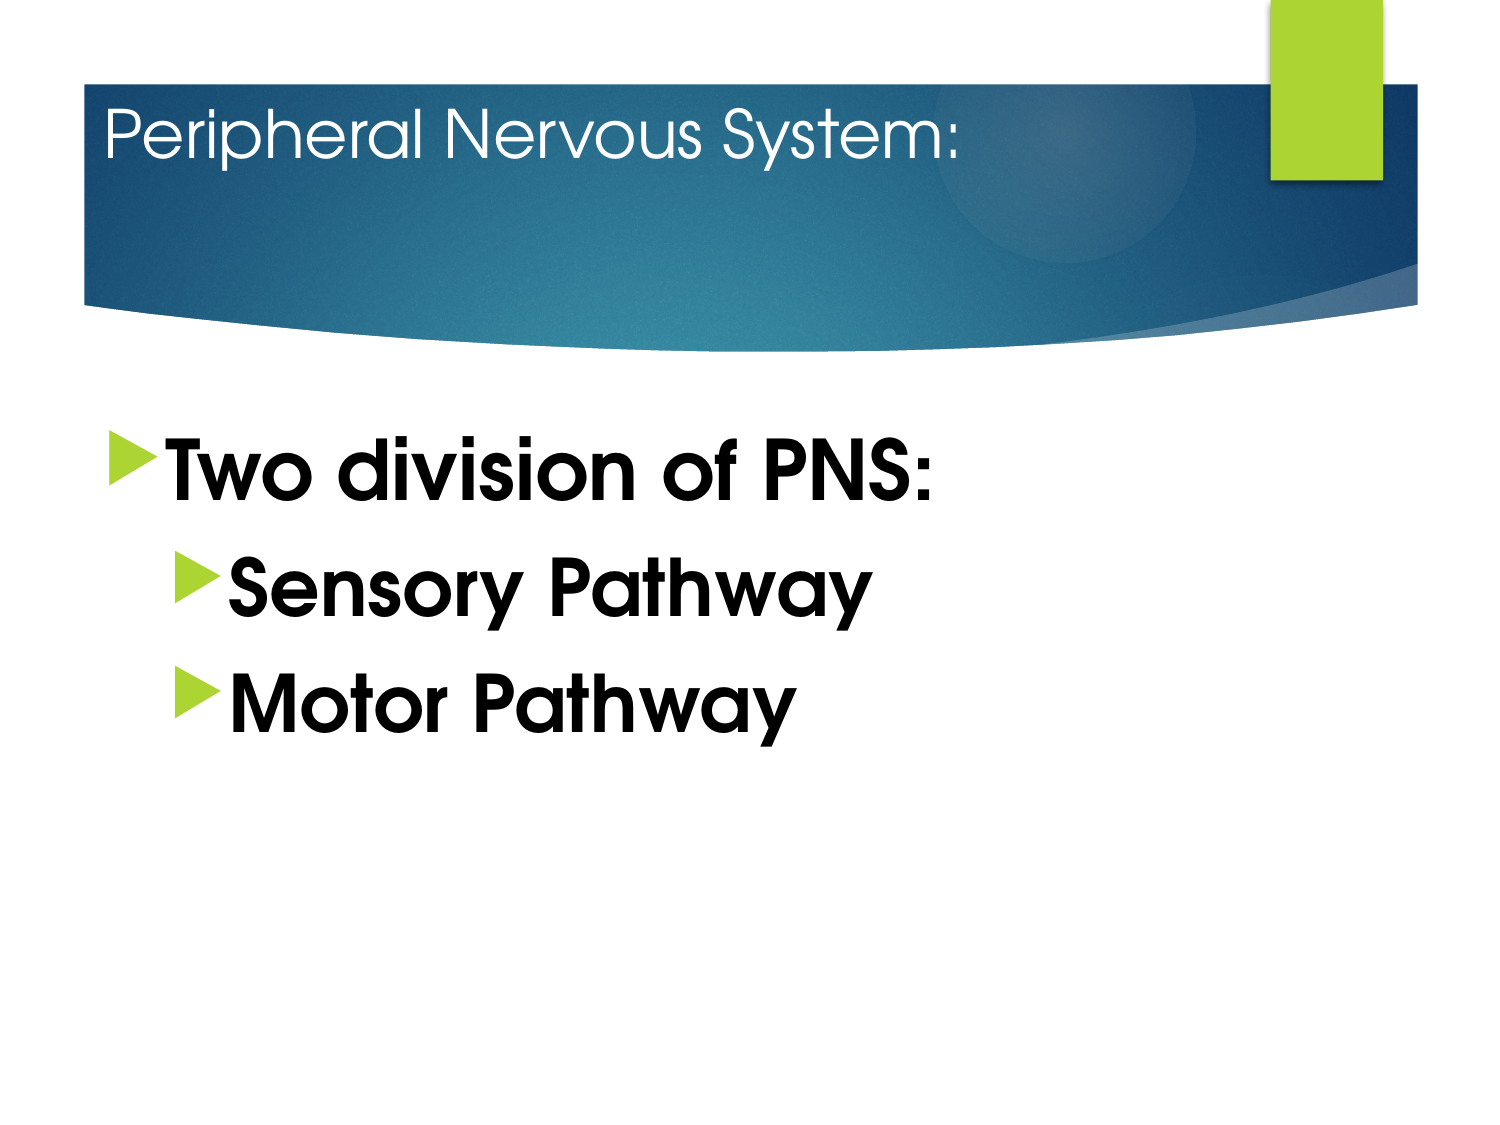

# Peripheral Nervous System:
Two division of PNS:
Sensory Pathway
Motor Pathway